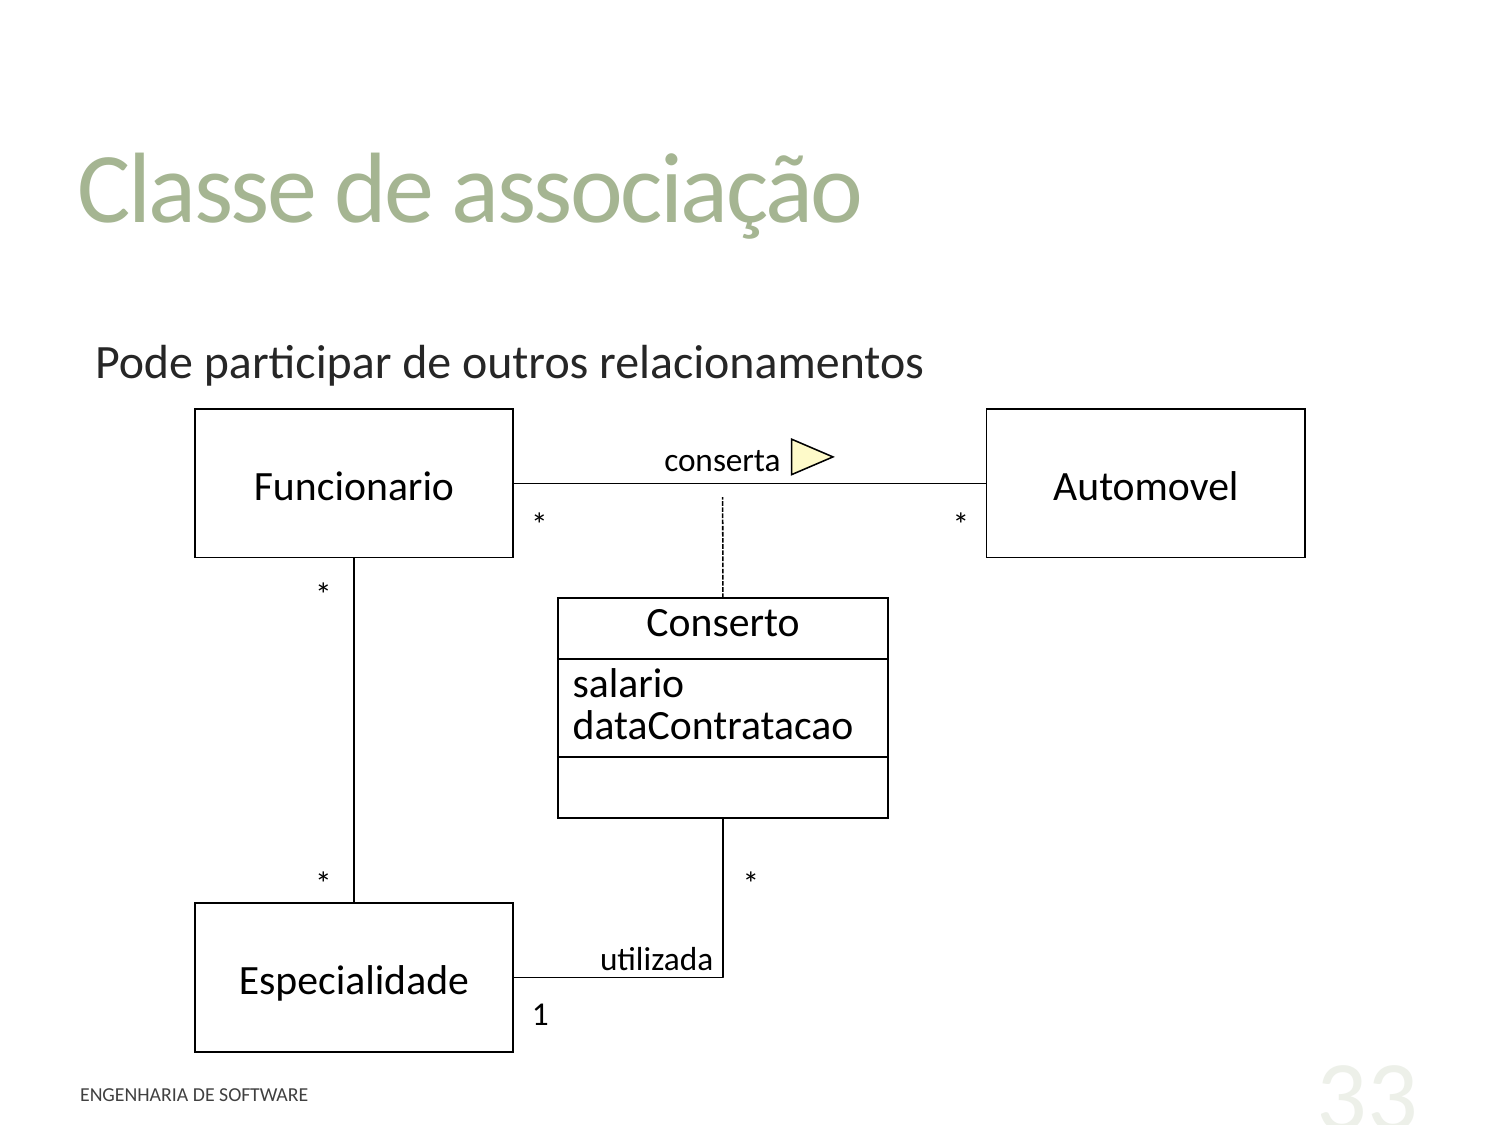

# Classe de associação
Pode participar de outros relacionamentos
Funcionario
Automovel
conserta

*
*
*
| Conserto |
| --- |
| salario dataContratacao |
|  |
*
*
Especialidade
utilizada
33
1
Engenharia de Software